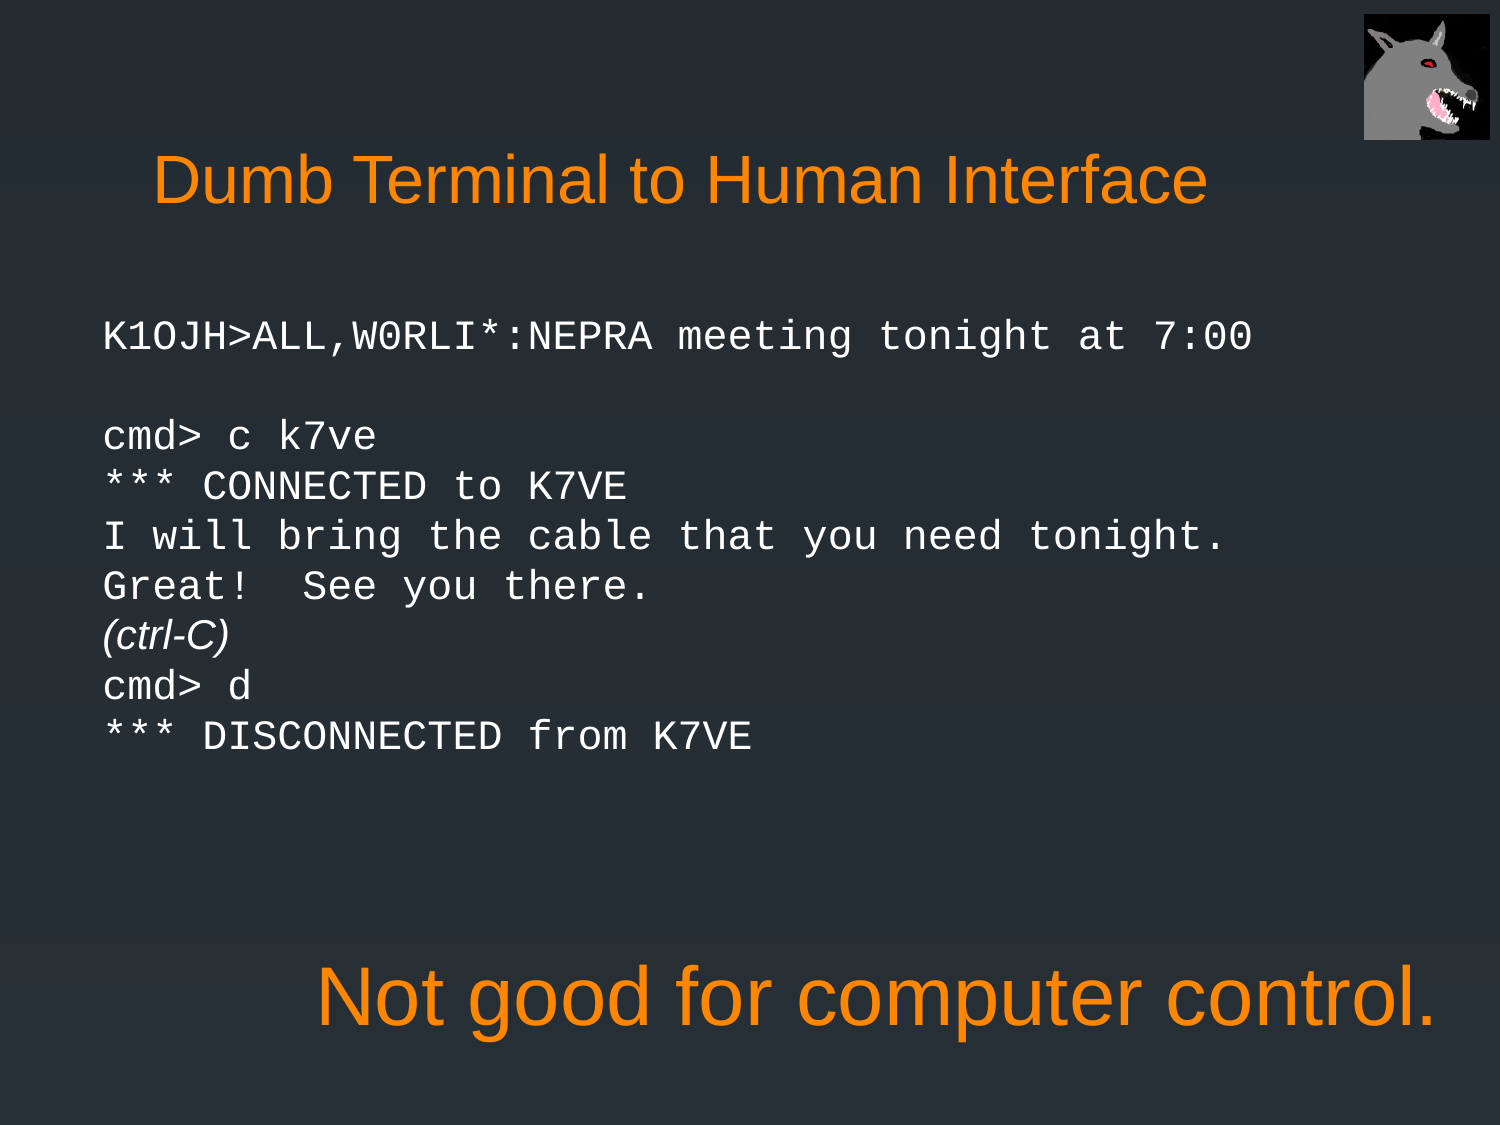

# Dumb Terminal to Human Interface
K1OJH>ALL,W0RLI*:NEPRA meeting tonight at 7:00

cmd> c k7ve
*** CONNECTED to K7VE
I will bring the cable that you need tonight.
Great!  See you there.
(ctrl-C)
cmd> d
*** DISCONNECTED from K7VE
Not good for computer control.